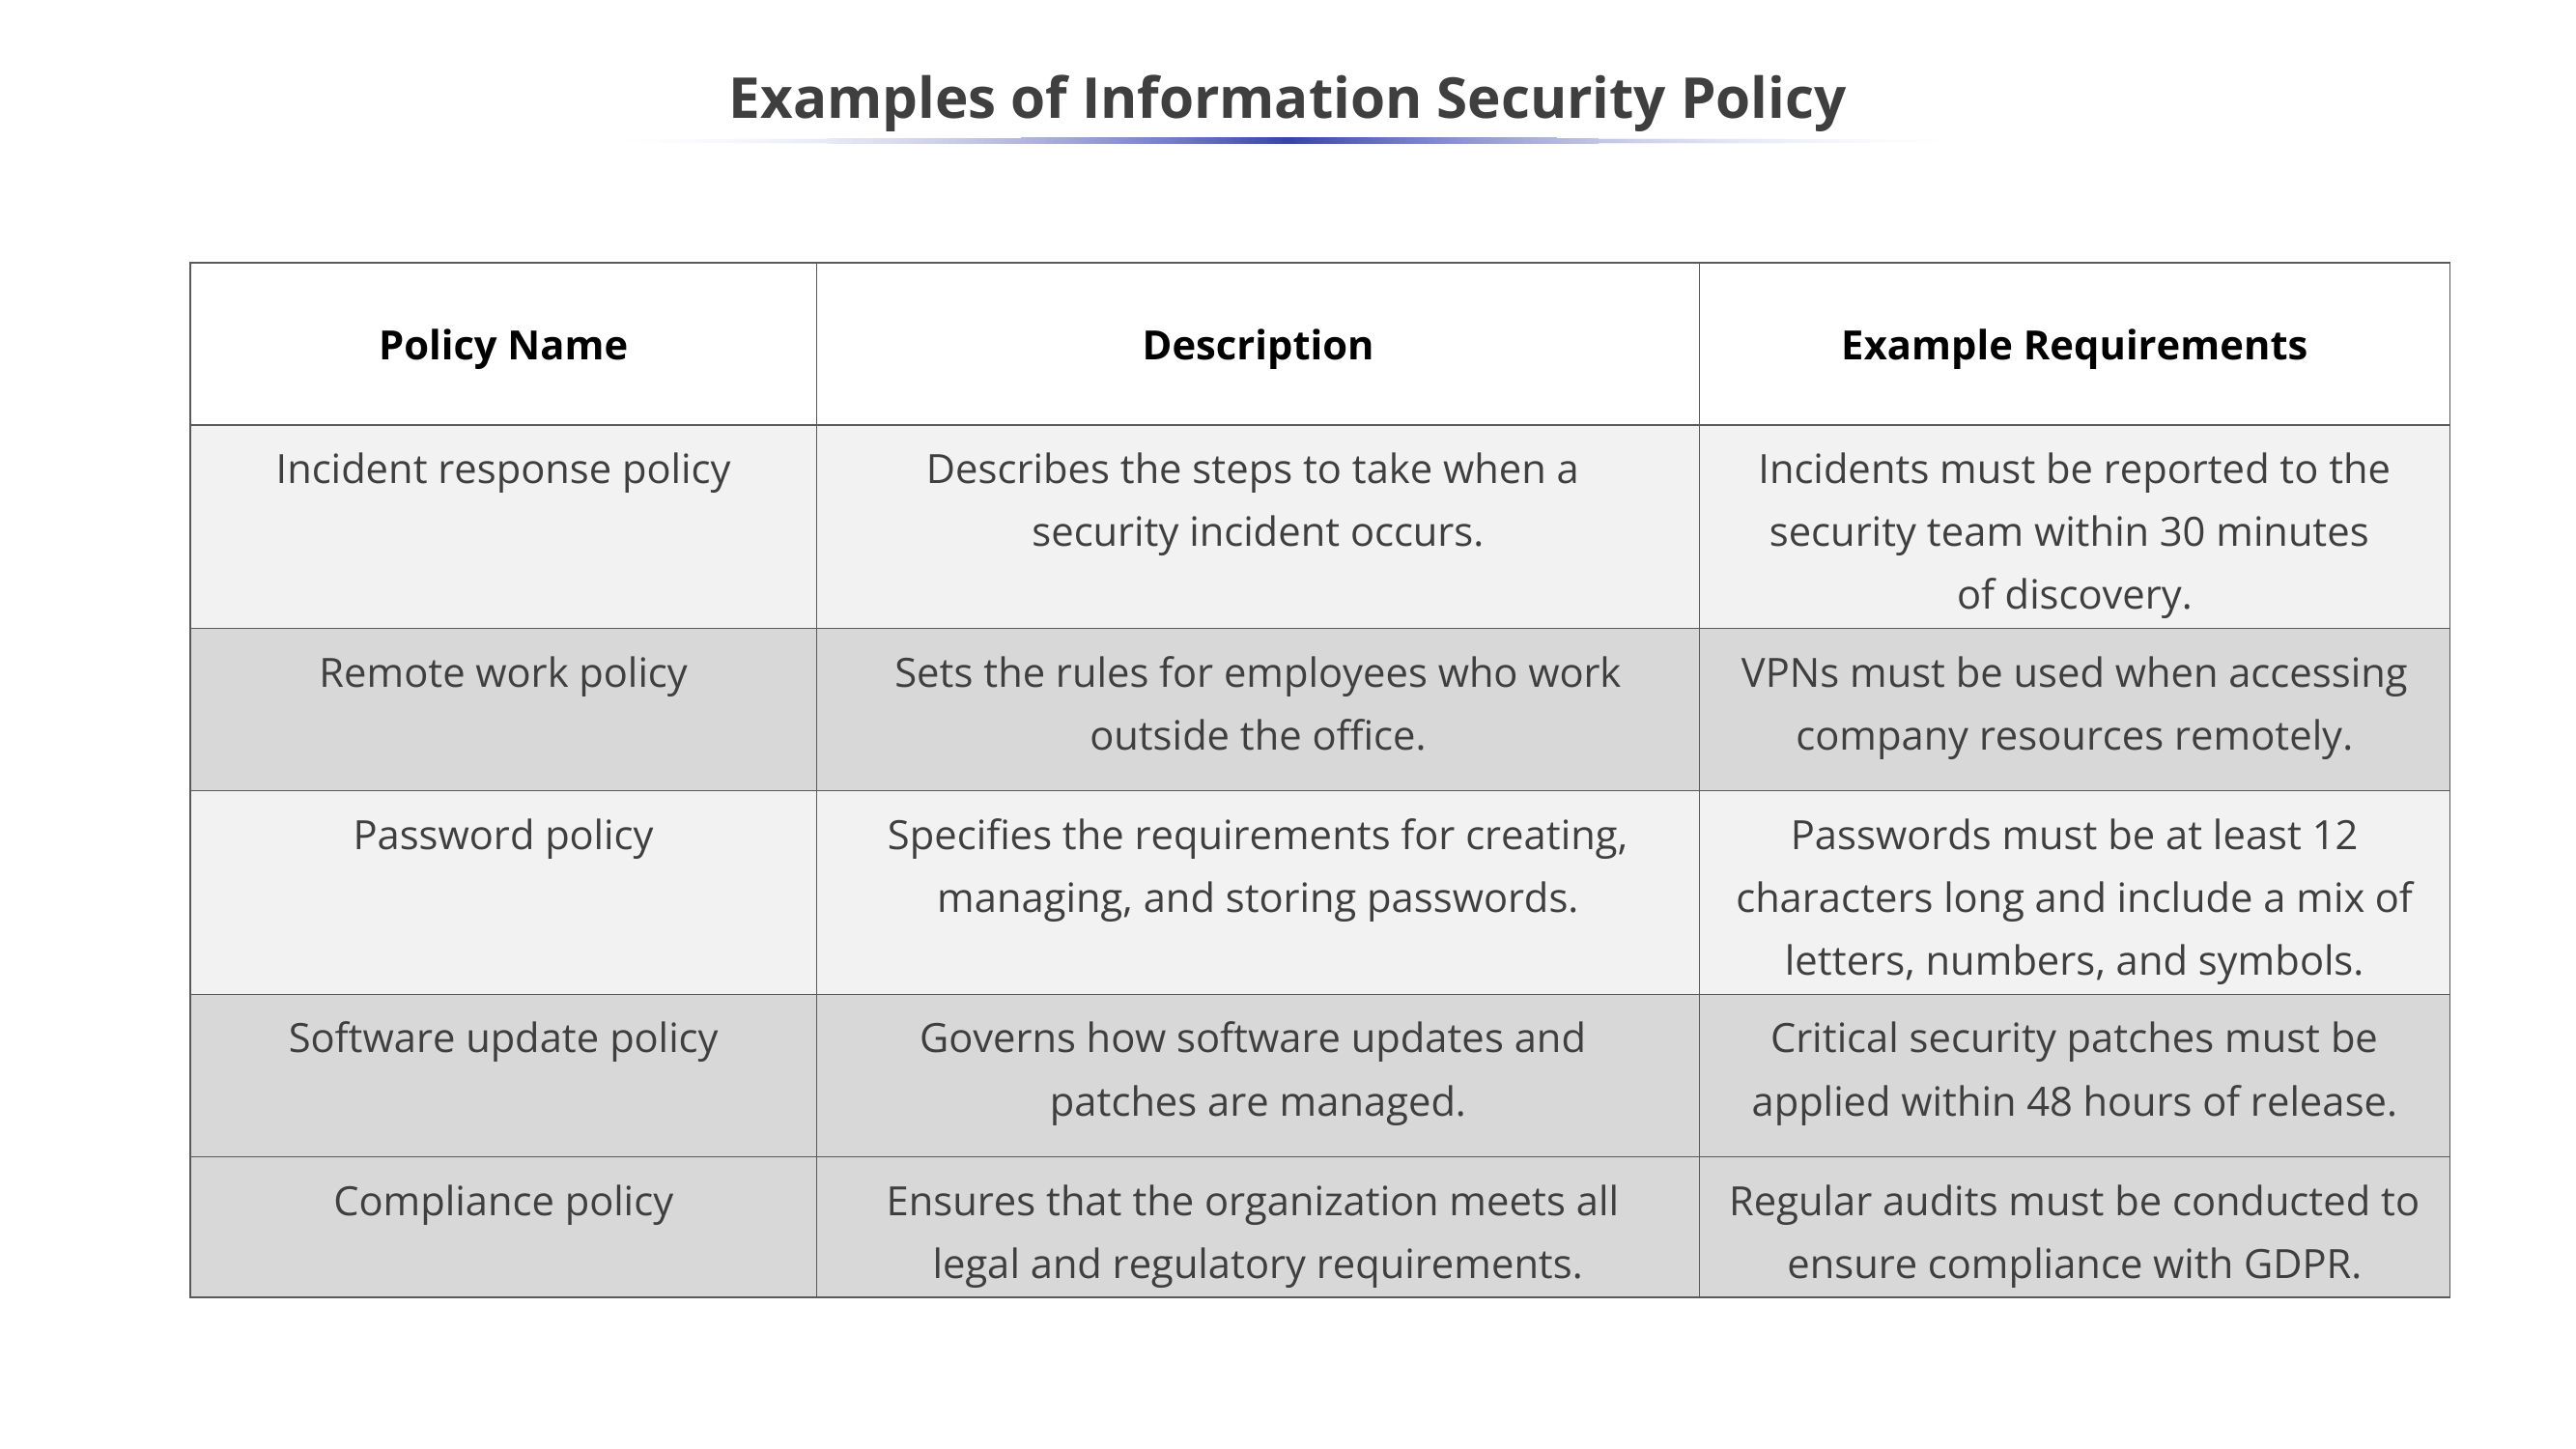

# Examples of Information Security Policy

| Policy Name | Description | Example Requirements |
| --- | --- | --- |
| Incident response policy | Describes the steps to take when a security incident occurs. | Incidents must be reported to the security team within 30 minutes of discovery. |
| Remote work policy | Sets the rules for employees who work outside the office. | VPNs must be used when accessing company resources remotely. |
| Password policy | Specifies the requirements for creating, managing, and storing passwords. | Passwords must be at least 12 characters long and include a mix of letters, numbers, and symbols. |
| Software update policy | Governs how software updates and patches are managed. | Critical security patches must be applied within 48 hours of release. |
| Compliance policy | Ensures that the organization meets all legal and regulatory requirements. | Regular audits must be conducted to ensure compliance with GDPR. |